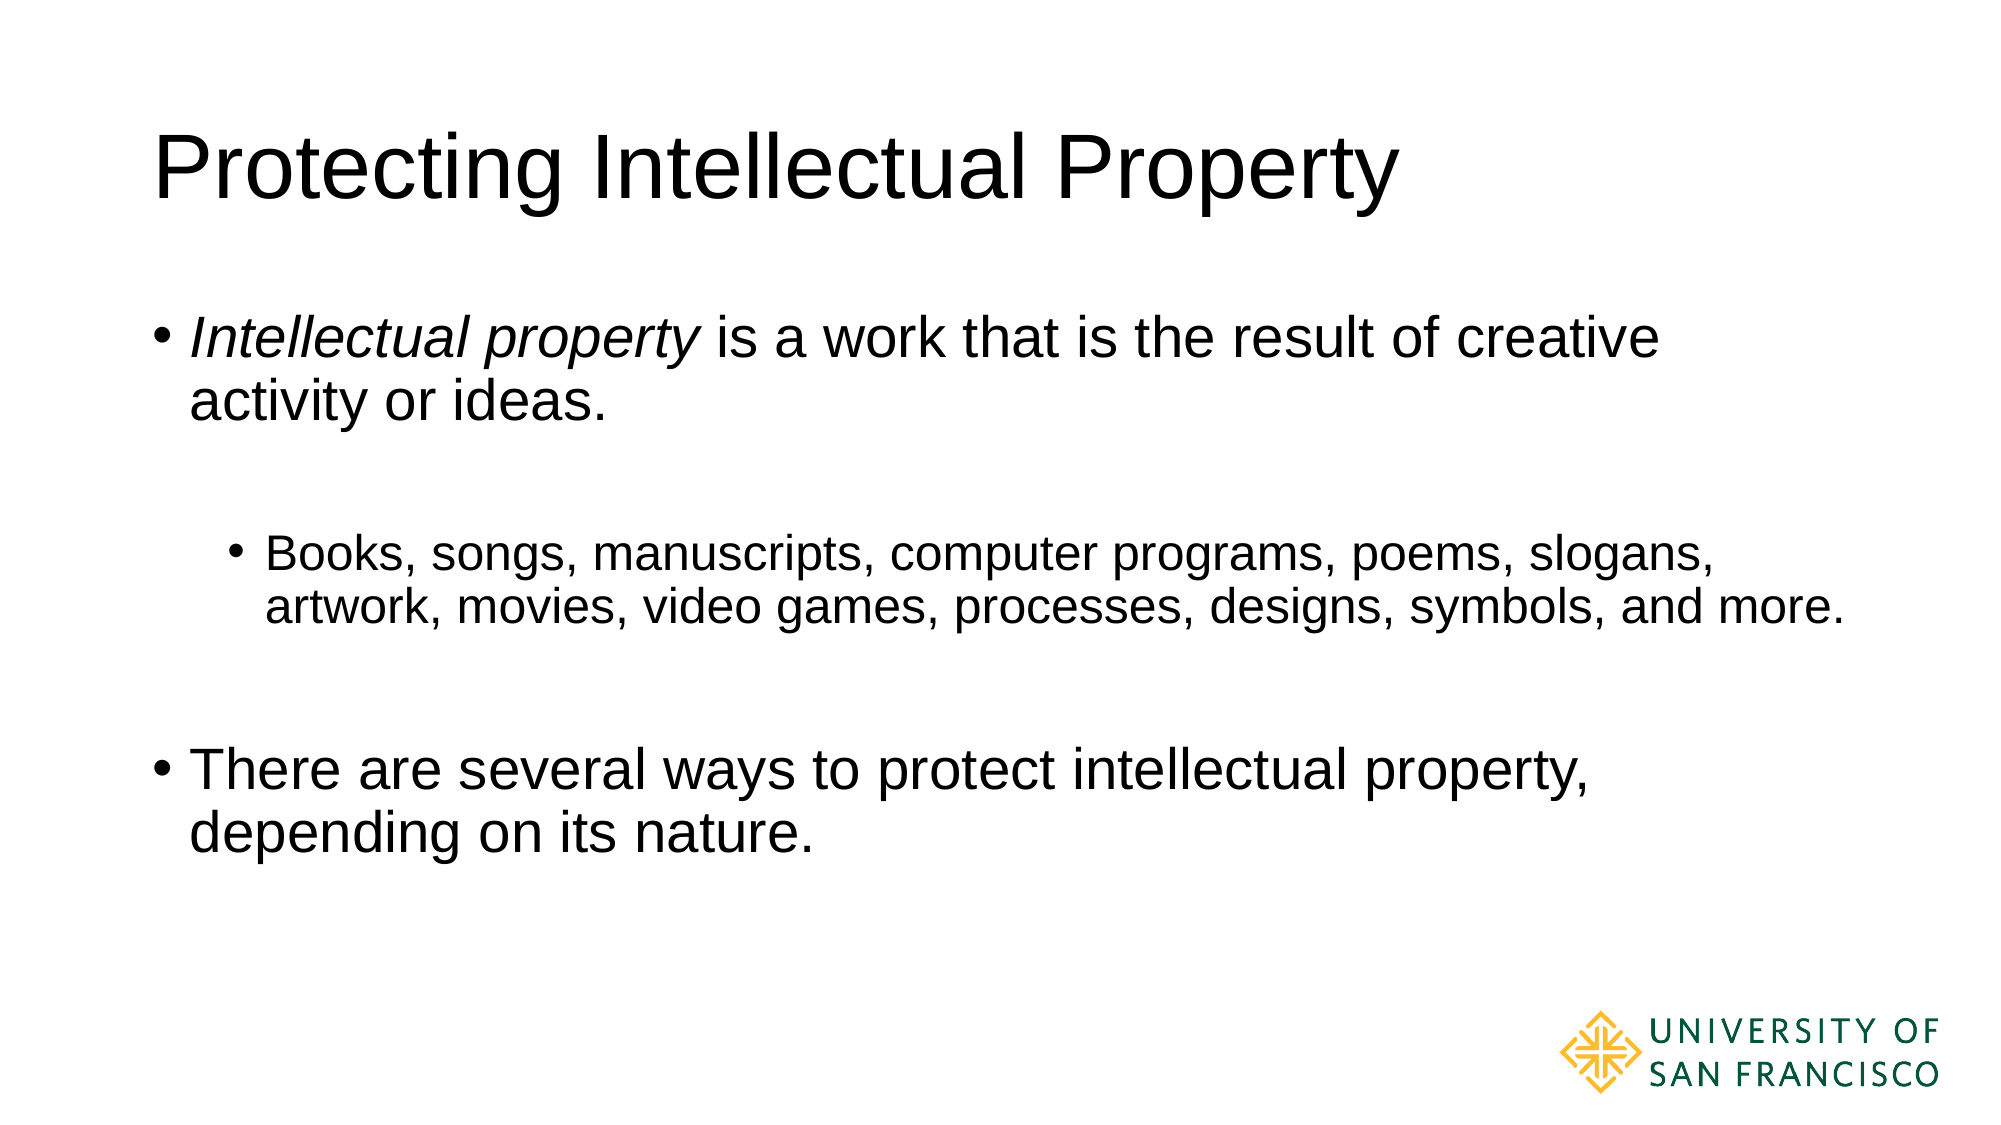

# Protecting Intellectual Property
Intellectual property is a work that is the result of creative activity or ideas.

Books, songs, manuscripts, computer programs, poems, slogans, artwork, movies, video games, processes, designs, symbols, and more.

There are several ways to protect intellectual property, depending on its nature.